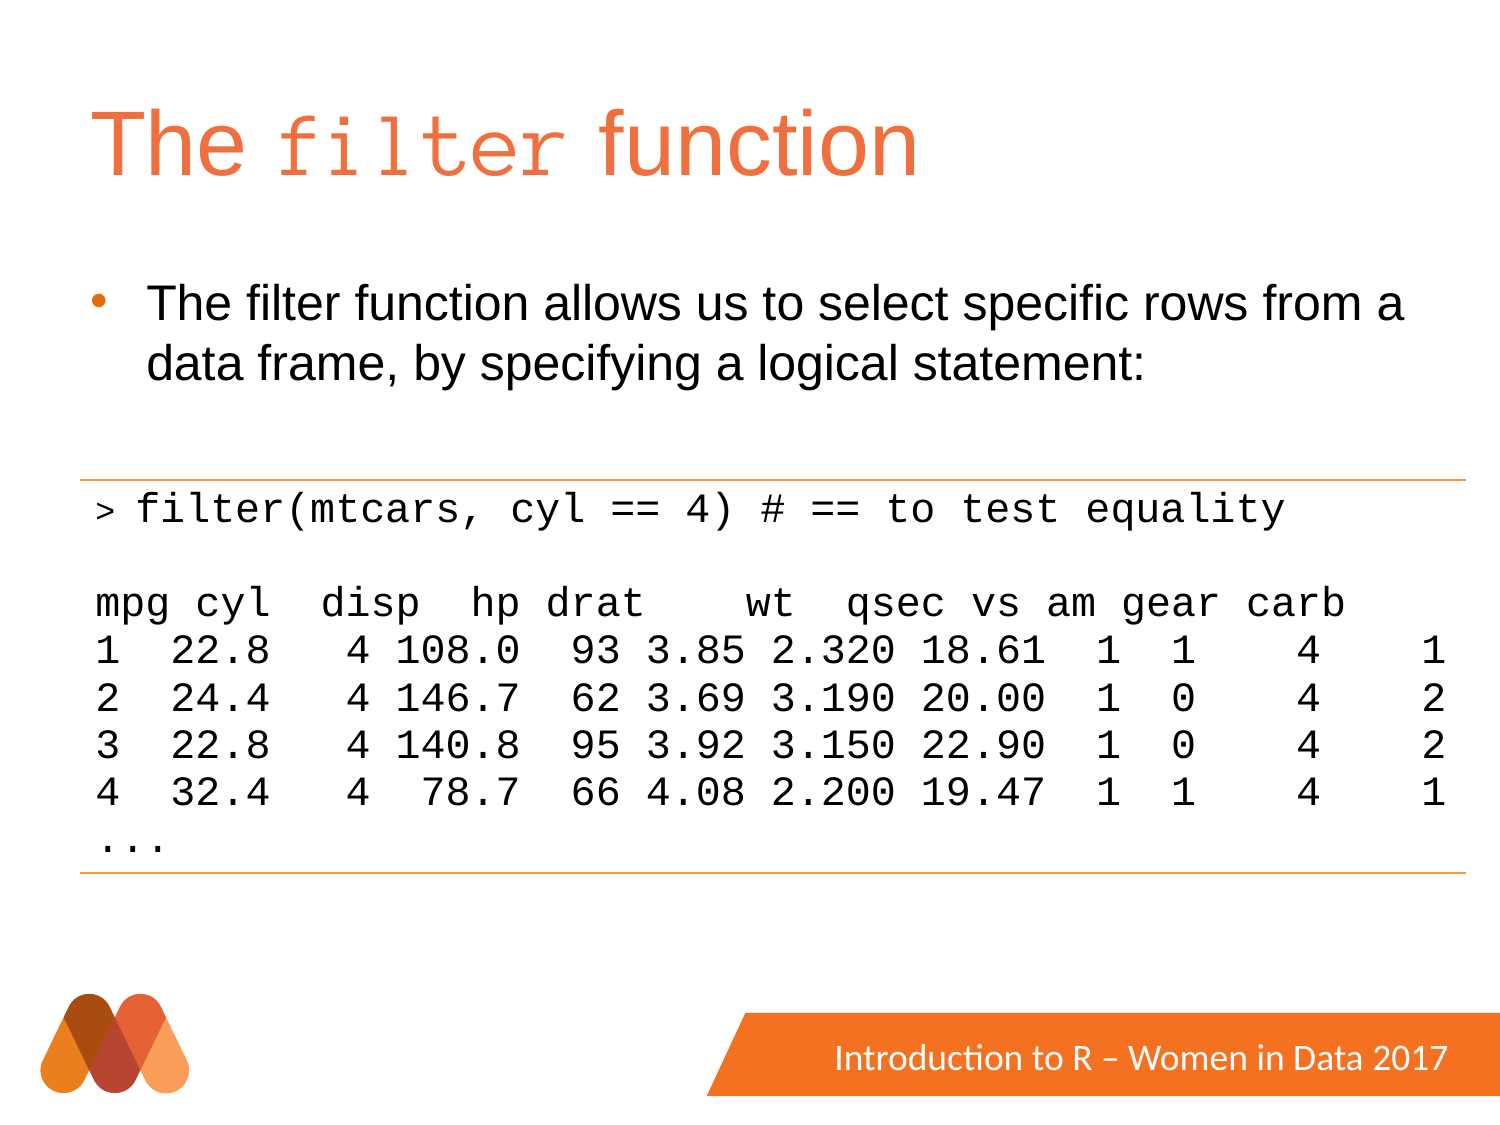

# The filter function
The filter function allows us to select specific rows from a data frame, by specifying a logical statement:

| > filter(mtcars, cyl == 4) # == to test equality mpg cyl disp hp drat wt qsec vs am gear carb 1 22.8 4 108.0 93 3.85 2.320 18.61 1 1 4 1 2 24.4 4 146.7 62 3.69 3.190 20.00 1 0 4 2 3 22.8 4 140.8 95 3.92 3.150 22.90 1 0 4 2 4 32.4 4 78.7 66 4.08 2.200 19.47 1 1 4 1 ... |
| --- |
Introduction to R – Women in Data 2017